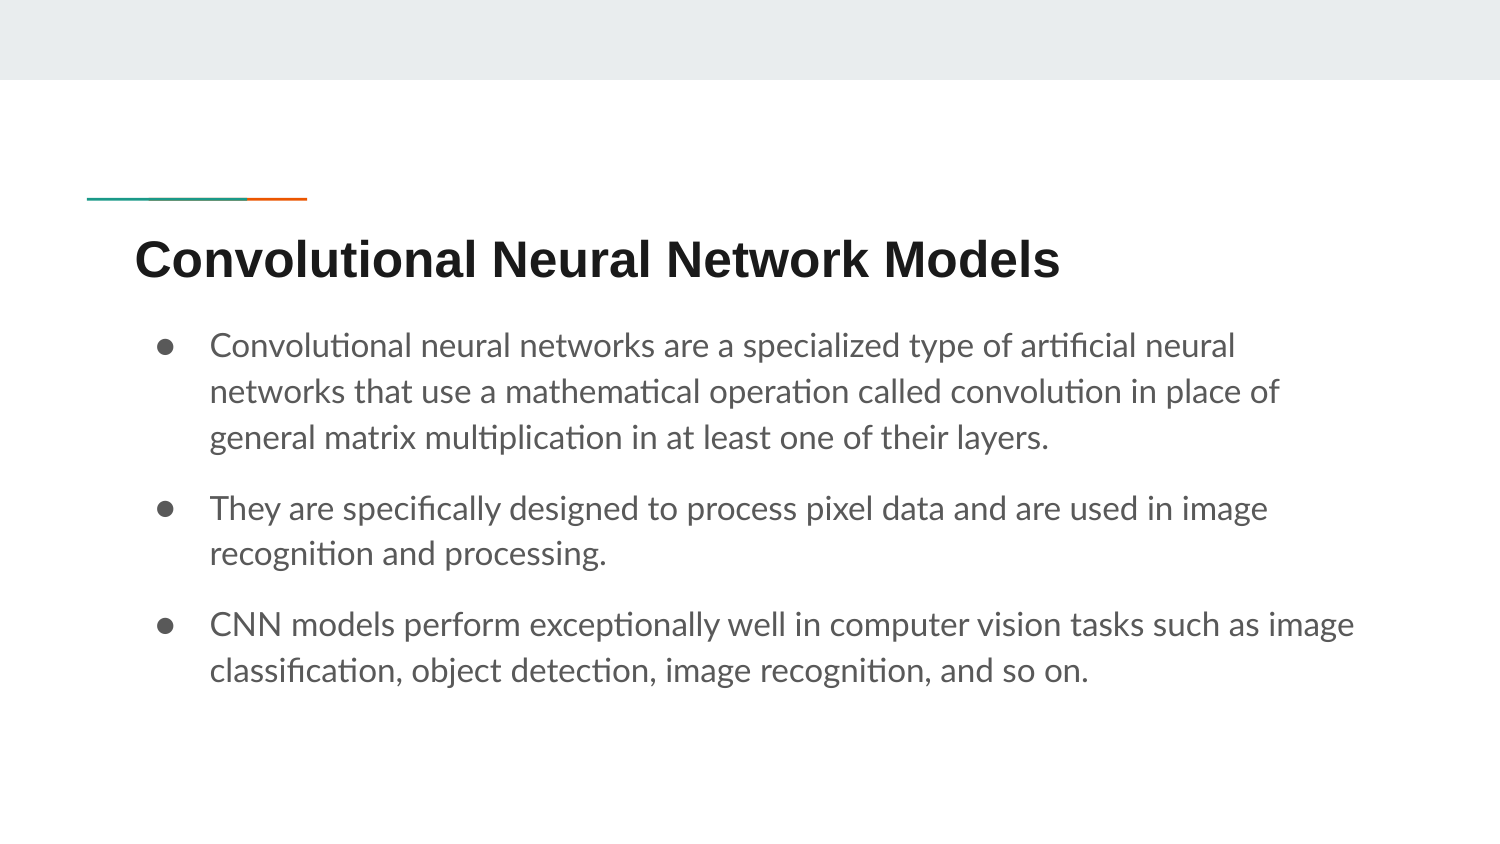

# Convolutional Neural Network Models
Convolutional neural networks are a specialized type of artificial neural networks that use a mathematical operation called convolution in place of general matrix multiplication in at least one of their layers.
They are specifically designed to process pixel data and are used in image recognition and processing.
CNN models perform exceptionally well in computer vision tasks such as image classification, object detection, image recognition, and so on.